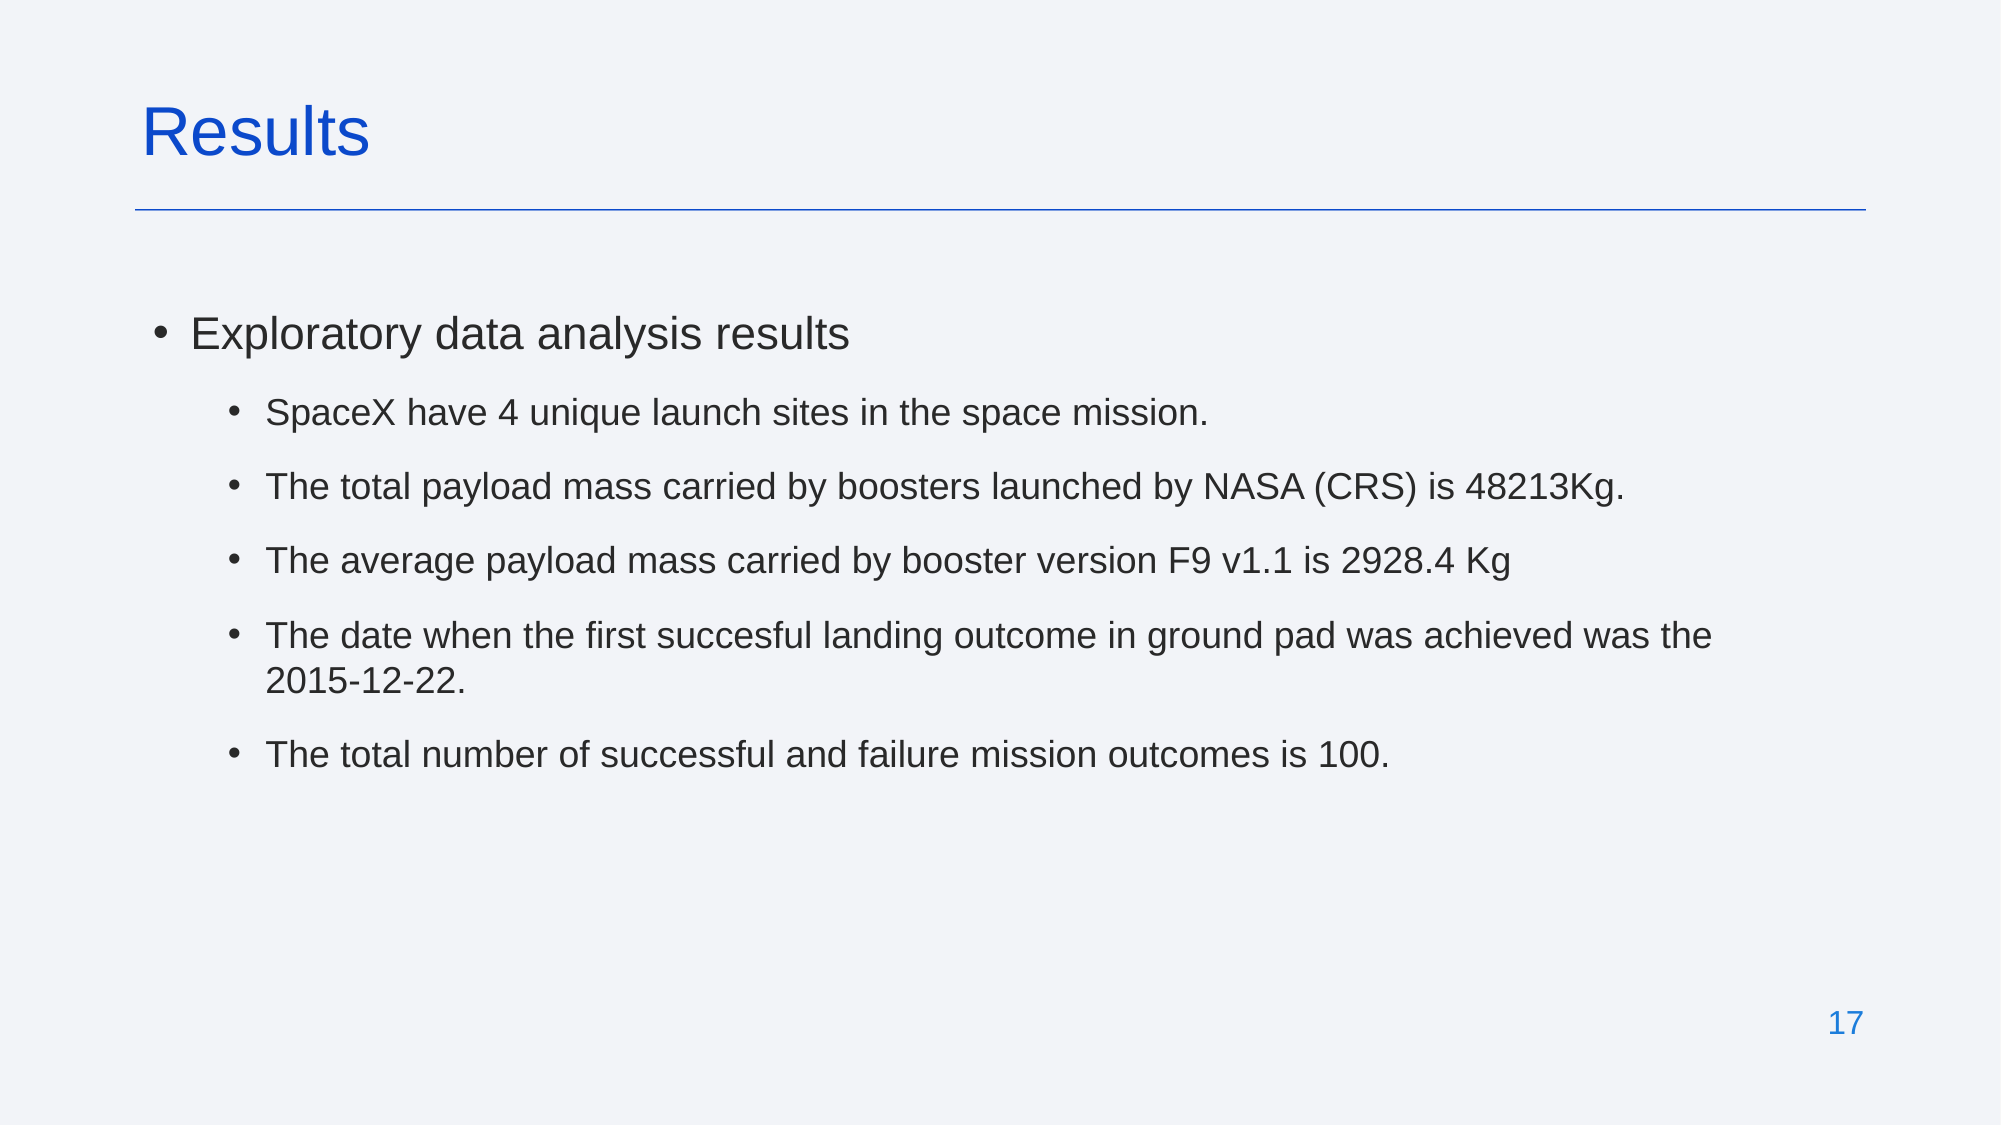

Results
Exploratory data analysis results
SpaceX have 4 unique launch sites in the space mission.
The total payload mass carried by boosters launched by NASA (CRS) is 48213Kg.
The average payload mass carried by booster version F9 v1.1 is 2928.4 Kg
The date when the first succesful landing outcome in ground pad was achieved was the 2015-12-22.
The total number of successful and failure mission outcomes is 100.
17